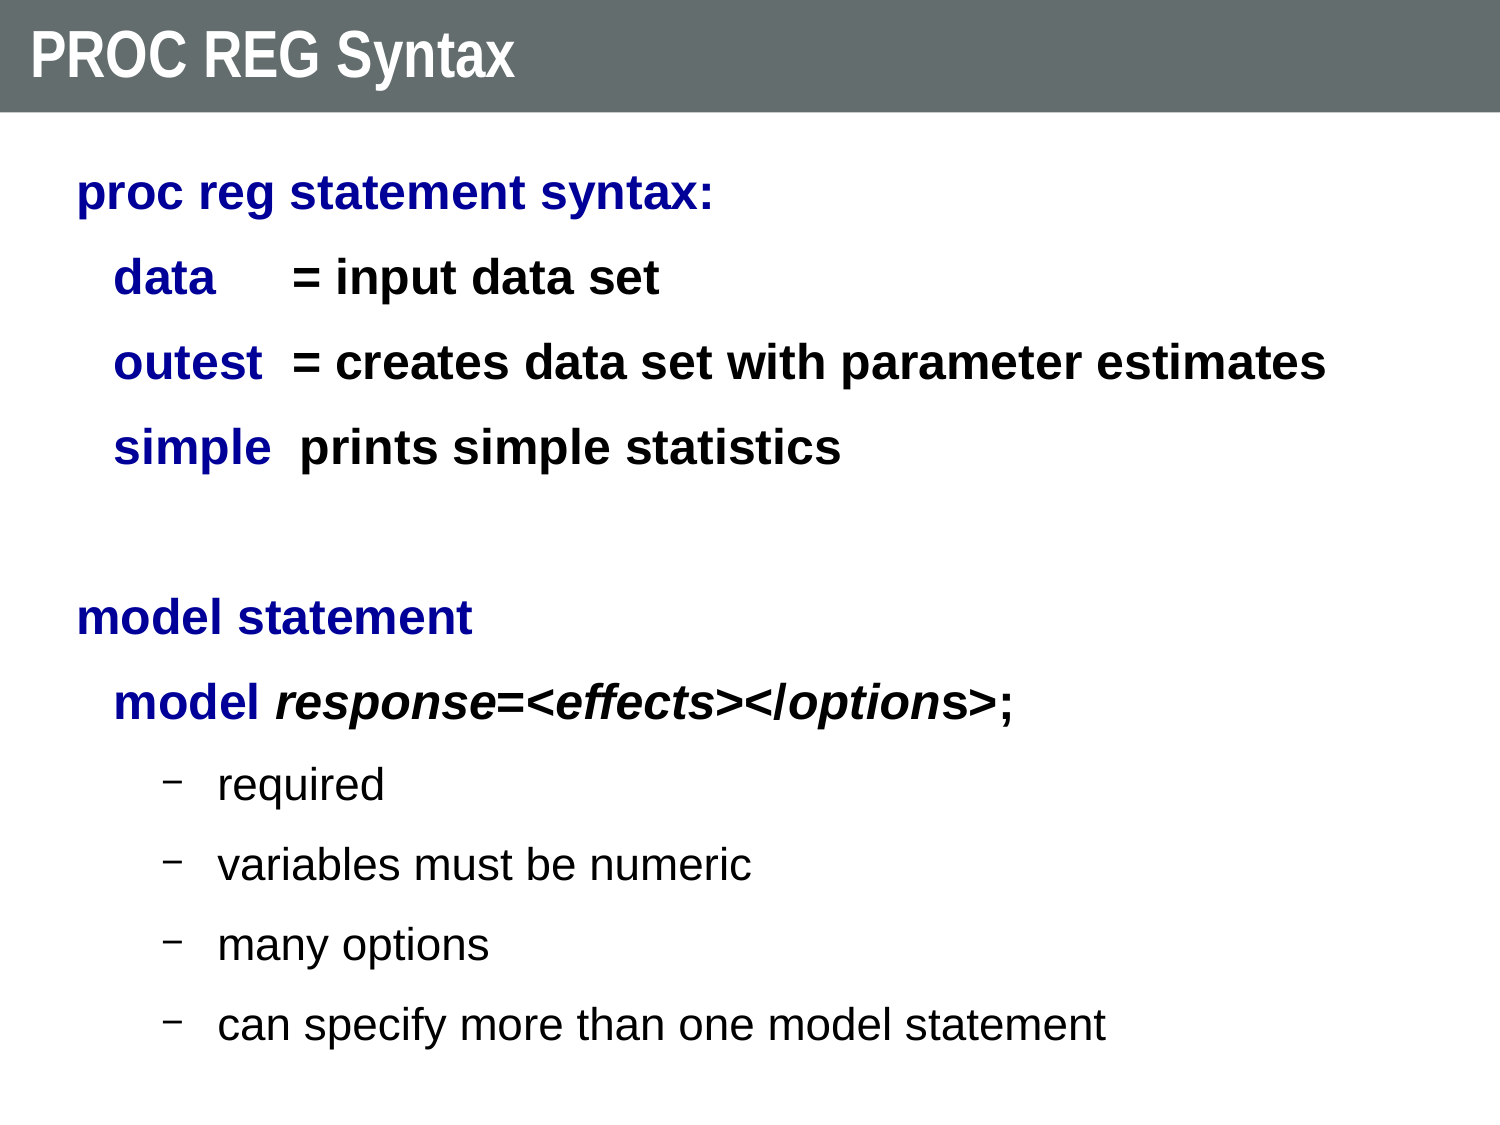

# PROC REG Syntax
proc reg statement syntax:
data 	= input data set
outest 	= creates data set with parameter estimates
simple  prints simple statistics

model statement
model response=<effects></options>;
required
variables must be numeric
many options
can specify more than one model statement